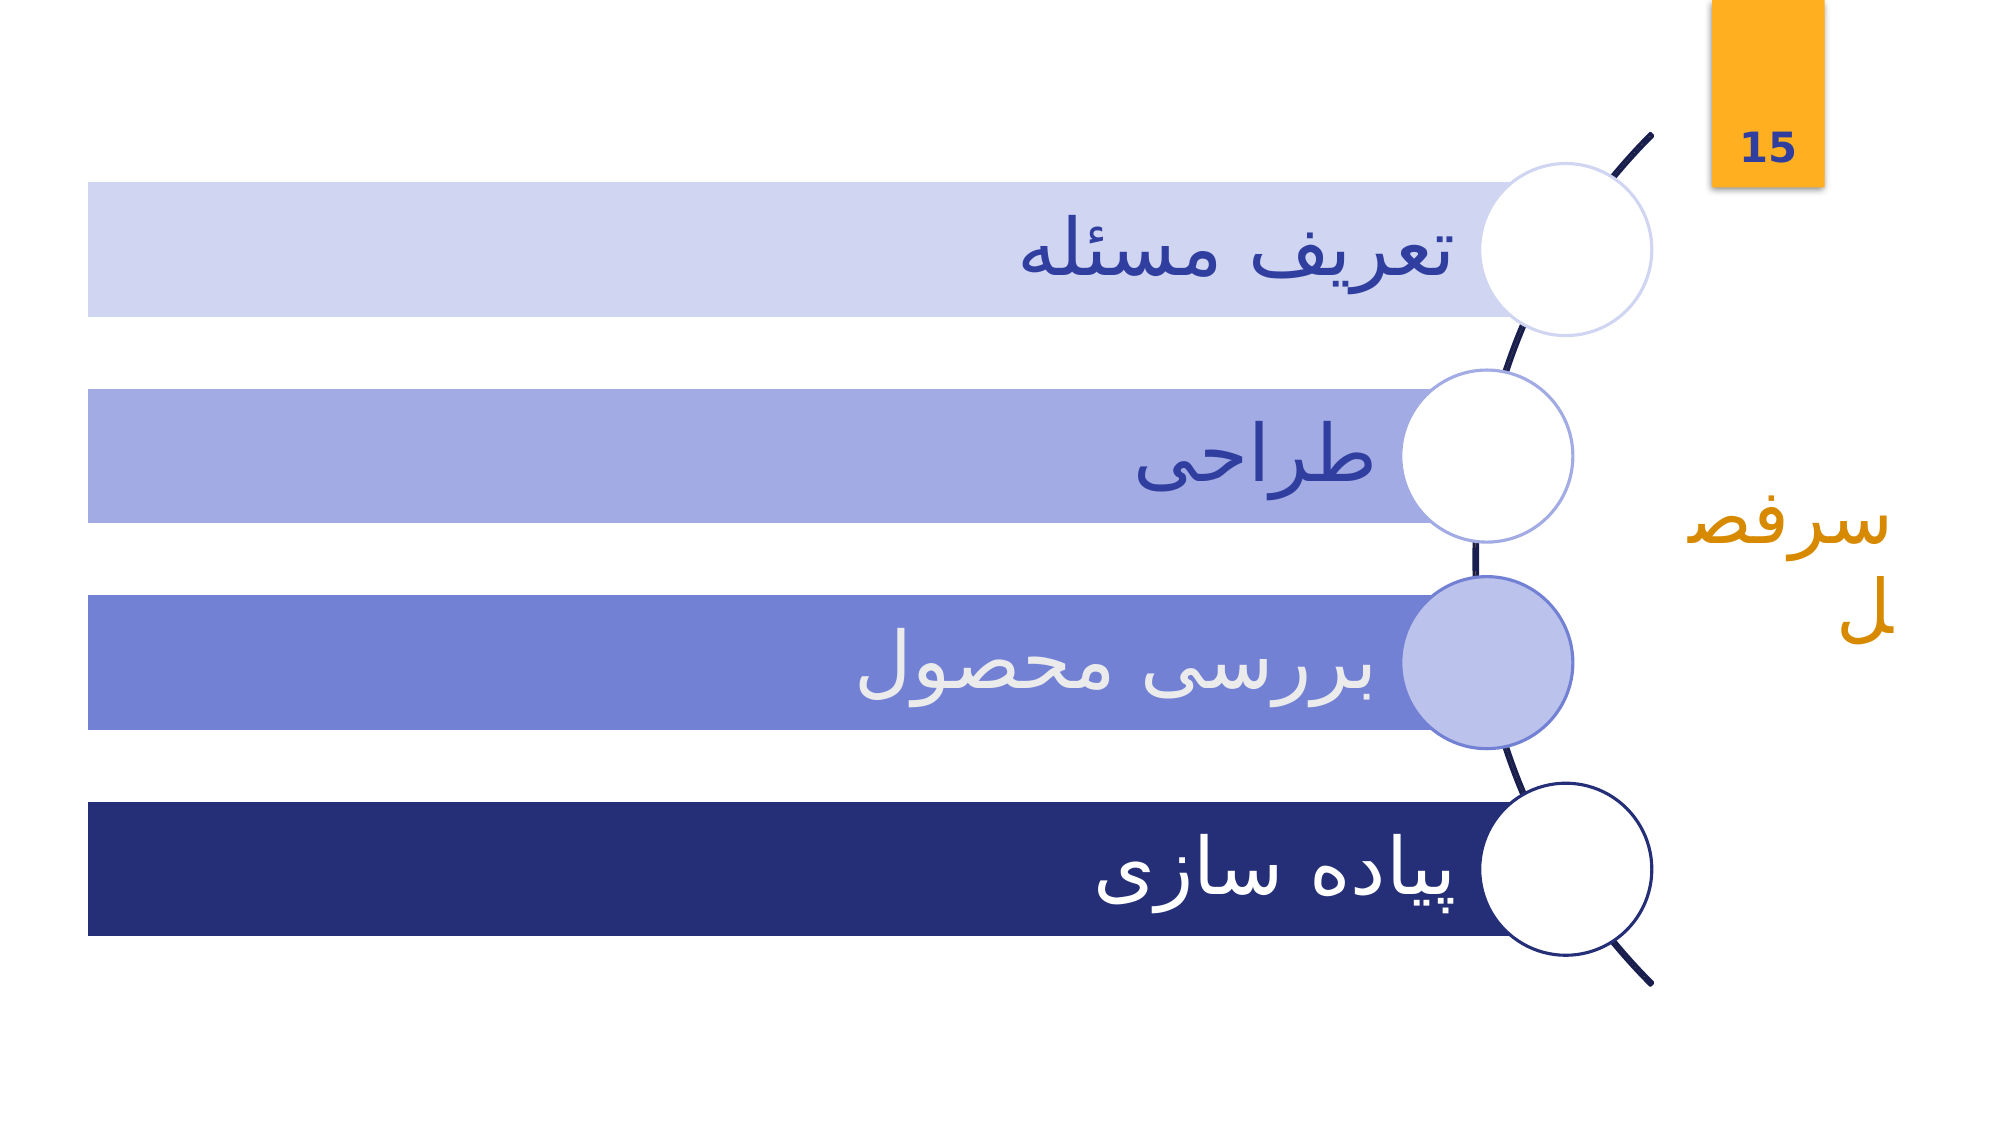

تعریف مسئله
طراحی
بررسی محصول
پیاده سازی
15
سرفصل